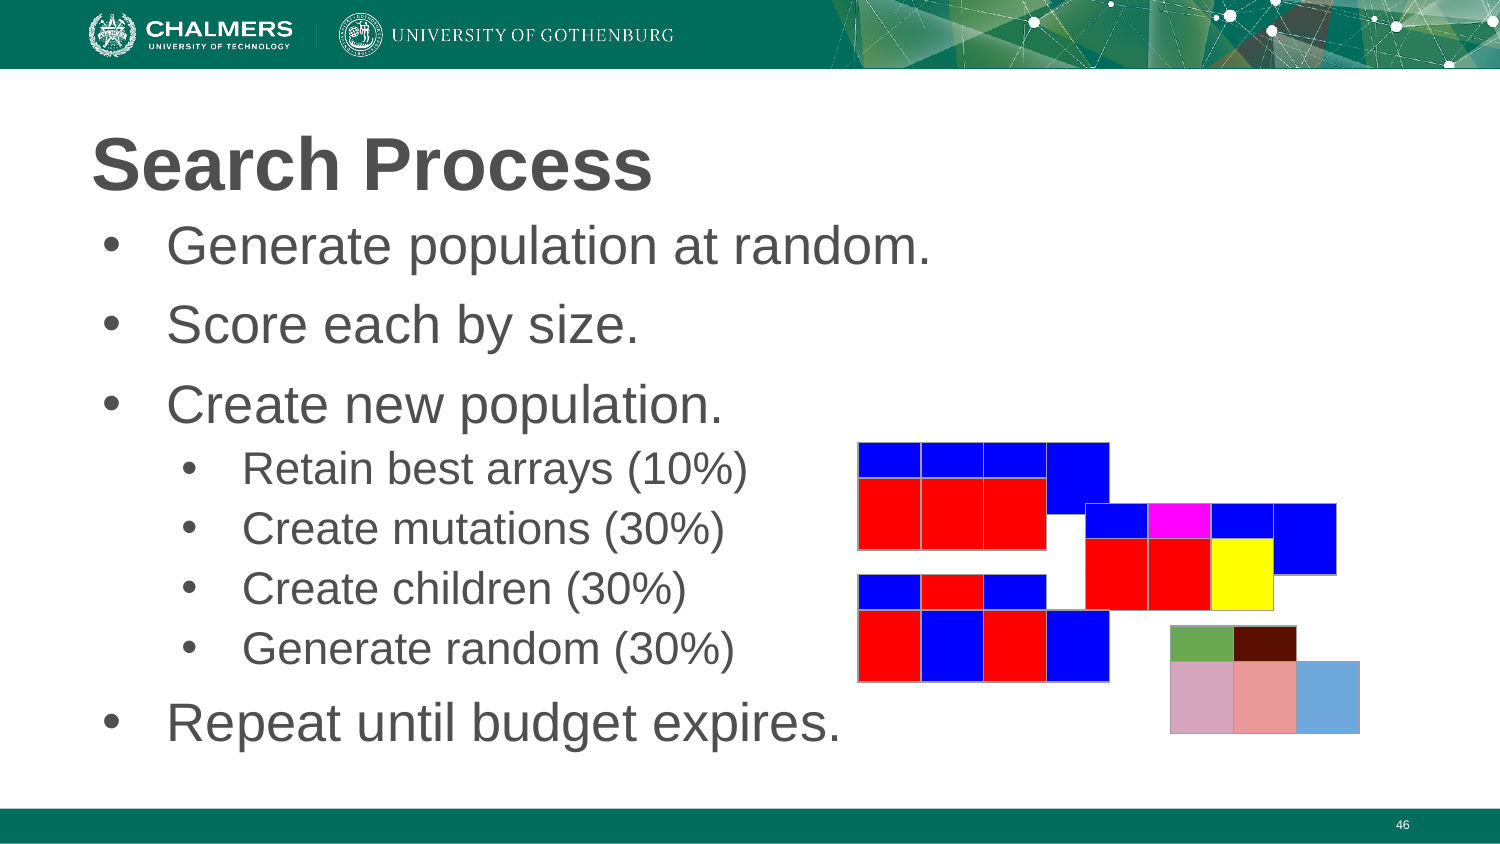

# Search Process
Generate population at random.
Score each by size.
Create new population.
Retain best arrays (10%)
Create mutations (30%)
Create children (30%)
Generate random (30%)
Repeat until budget expires.
|  |  |  |  |
| --- | --- | --- | --- |
|  |  |  |
| --- | --- | --- |
|  |  |  |  |
| --- | --- | --- | --- |
|  |  |  |
| --- | --- | --- |
|  |  |  |
| --- | --- | --- |
|  |  |  |  |
| --- | --- | --- | --- |
|  |  |
| --- | --- |
|  |  |  |
| --- | --- | --- |
46